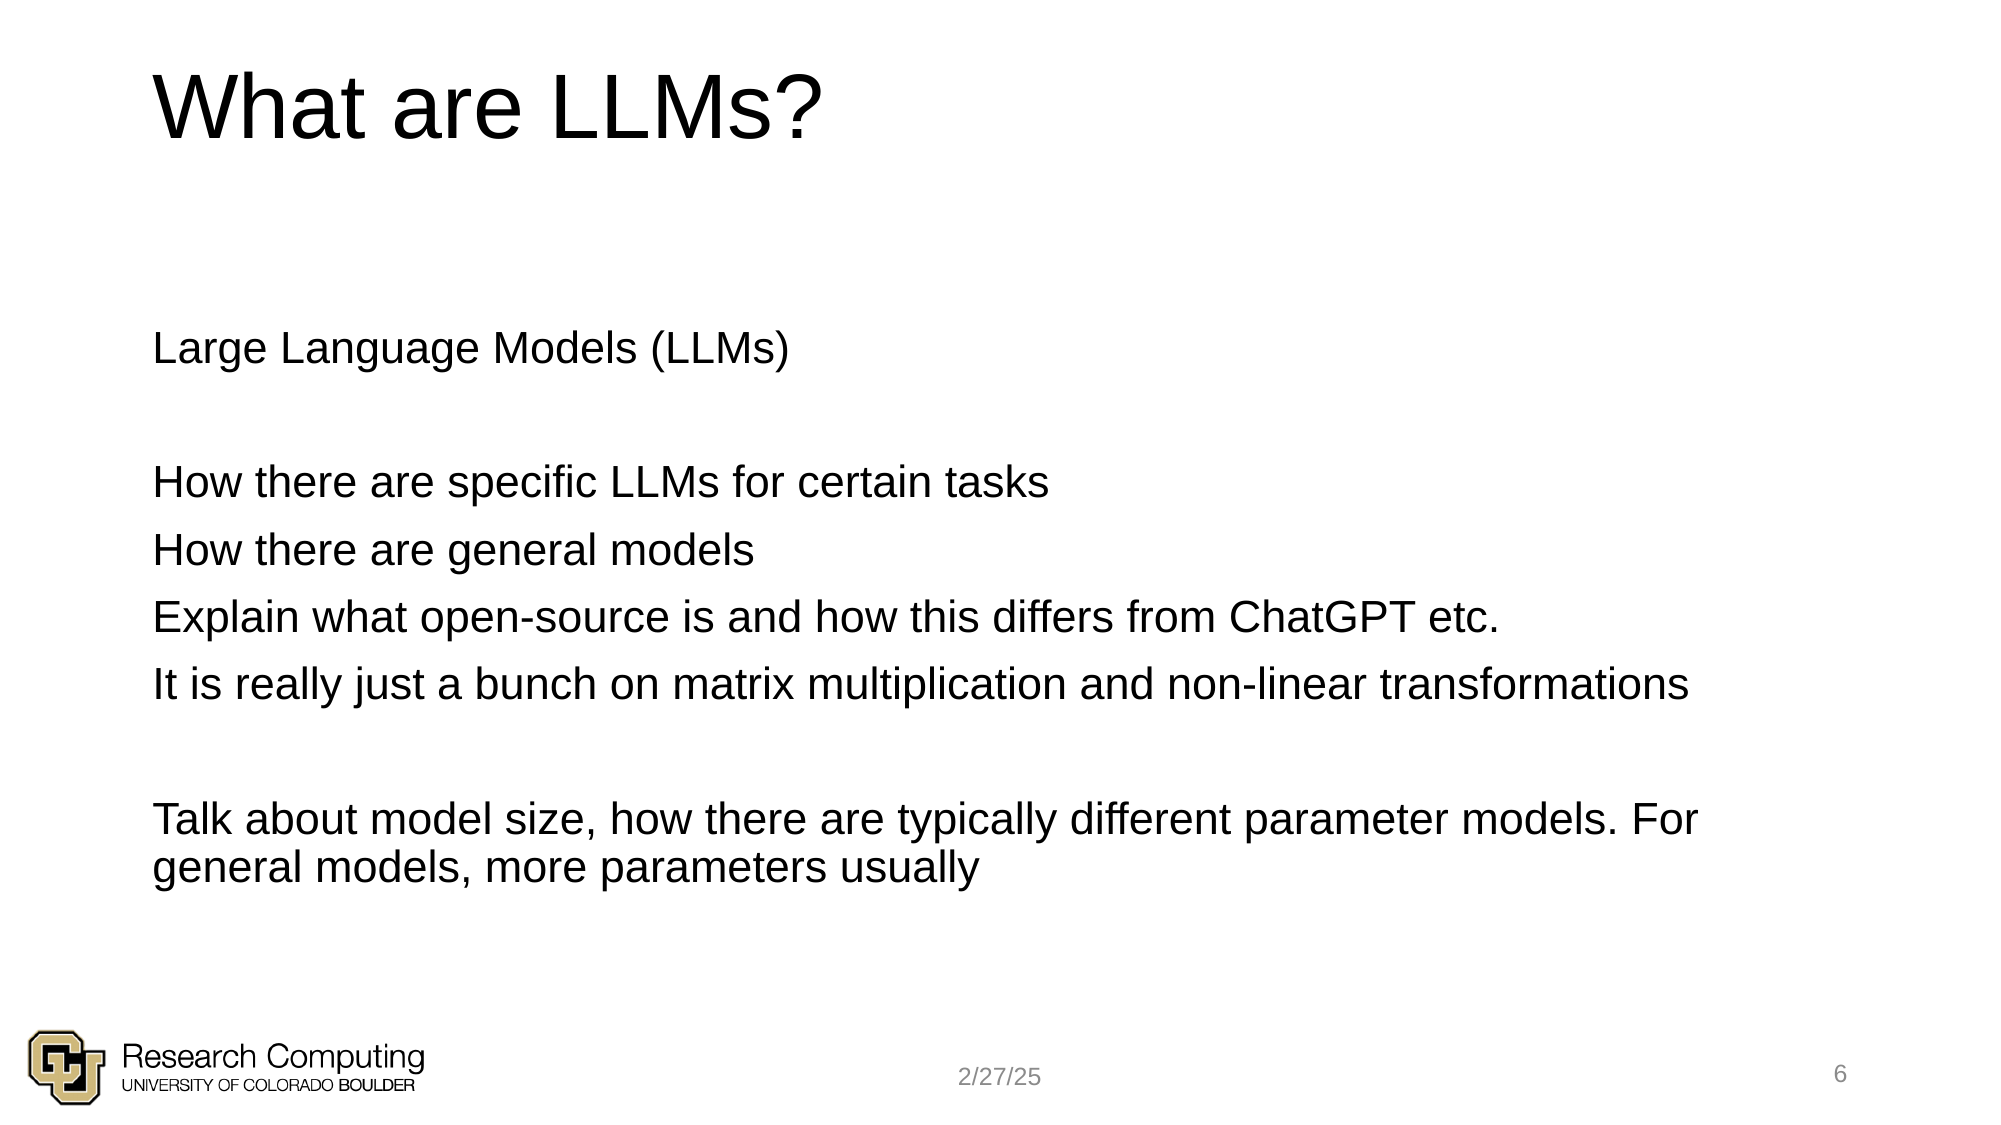

# What are LLMs?
Large Language Models (LLMs)

How there are specific LLMs for certain tasks
How there are general models
Explain what open-source is and how this differs from ChatGPT etc.
It is really just a bunch on matrix multiplication and non-linear transformations

Talk about model size, how there are typically different parameter models. For general models, more parameters usually
6
2/27/25